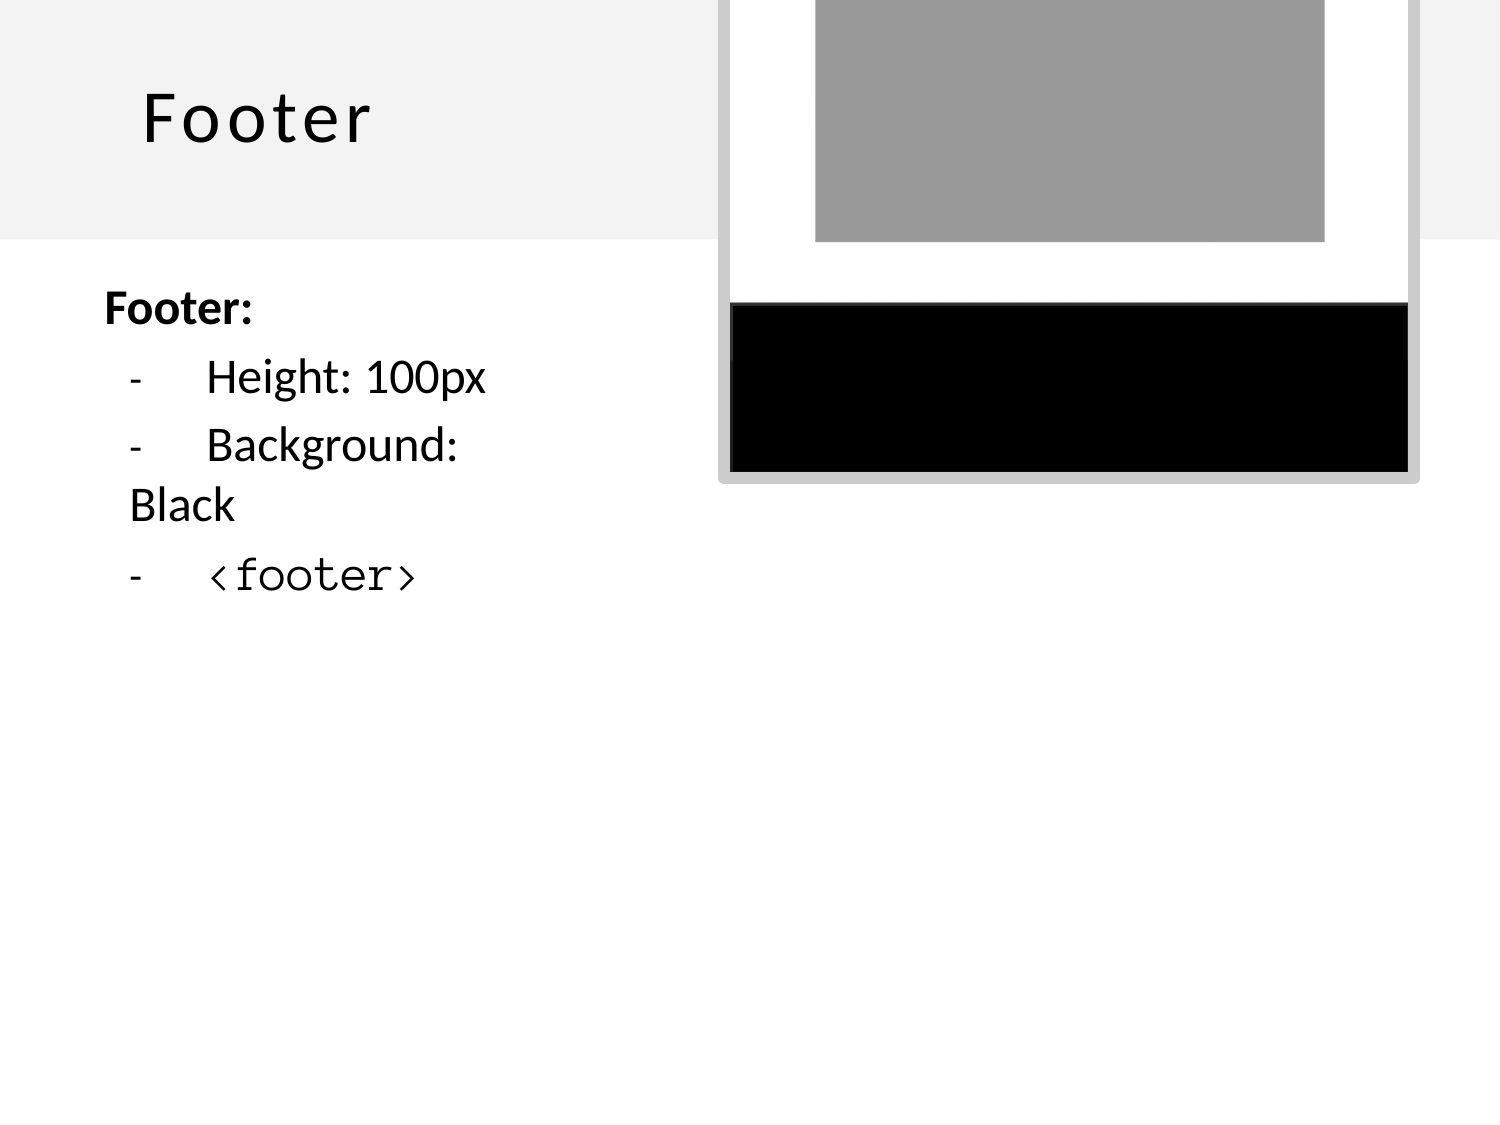

# Footer
Footer:
-	Height: 100px
-	Background: Black
-	<footer>